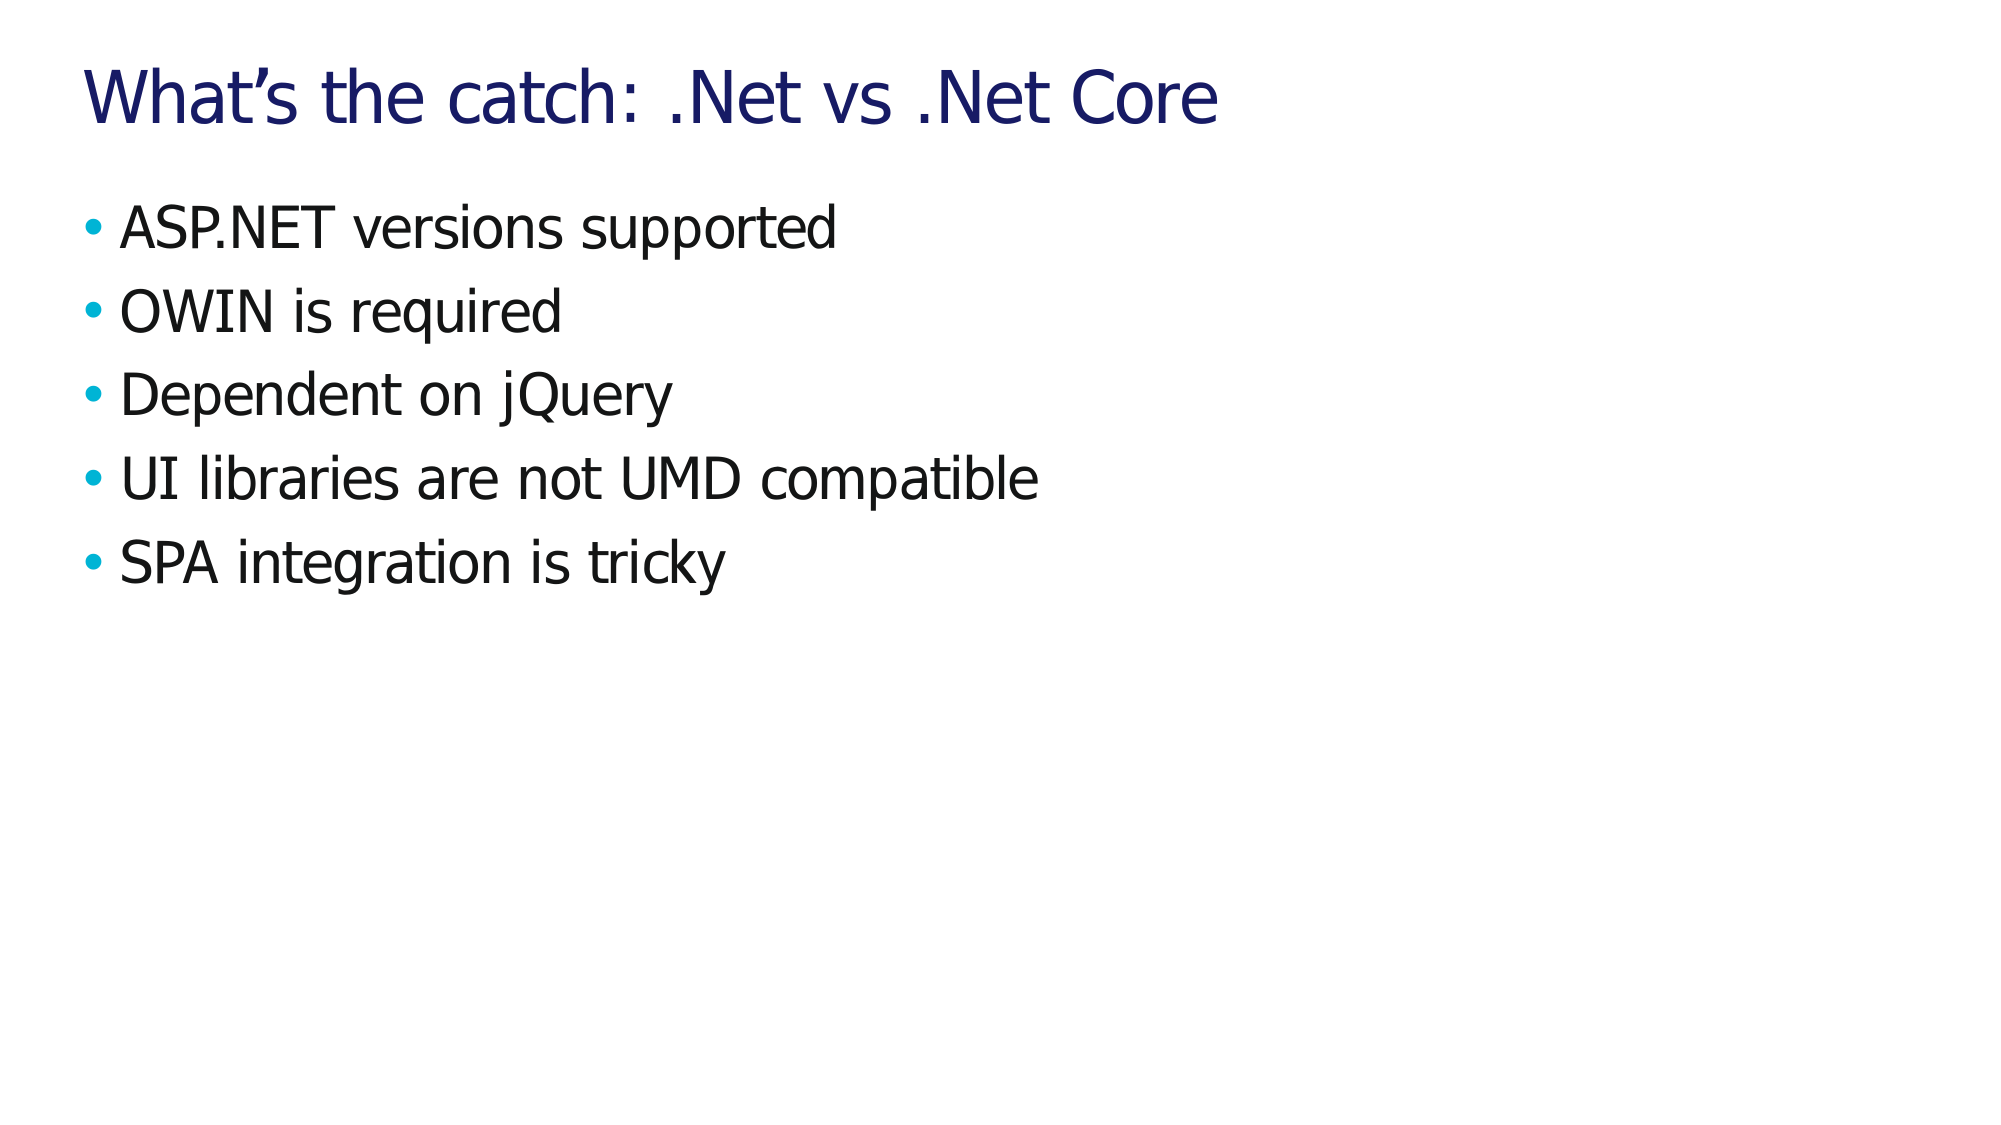

# What’s the catch: .Net vs .Net Core
ASP.NET versions supported
OWIN is required
Dependent on jQuery
UI libraries are not UMD compatible
SPA integration is tricky